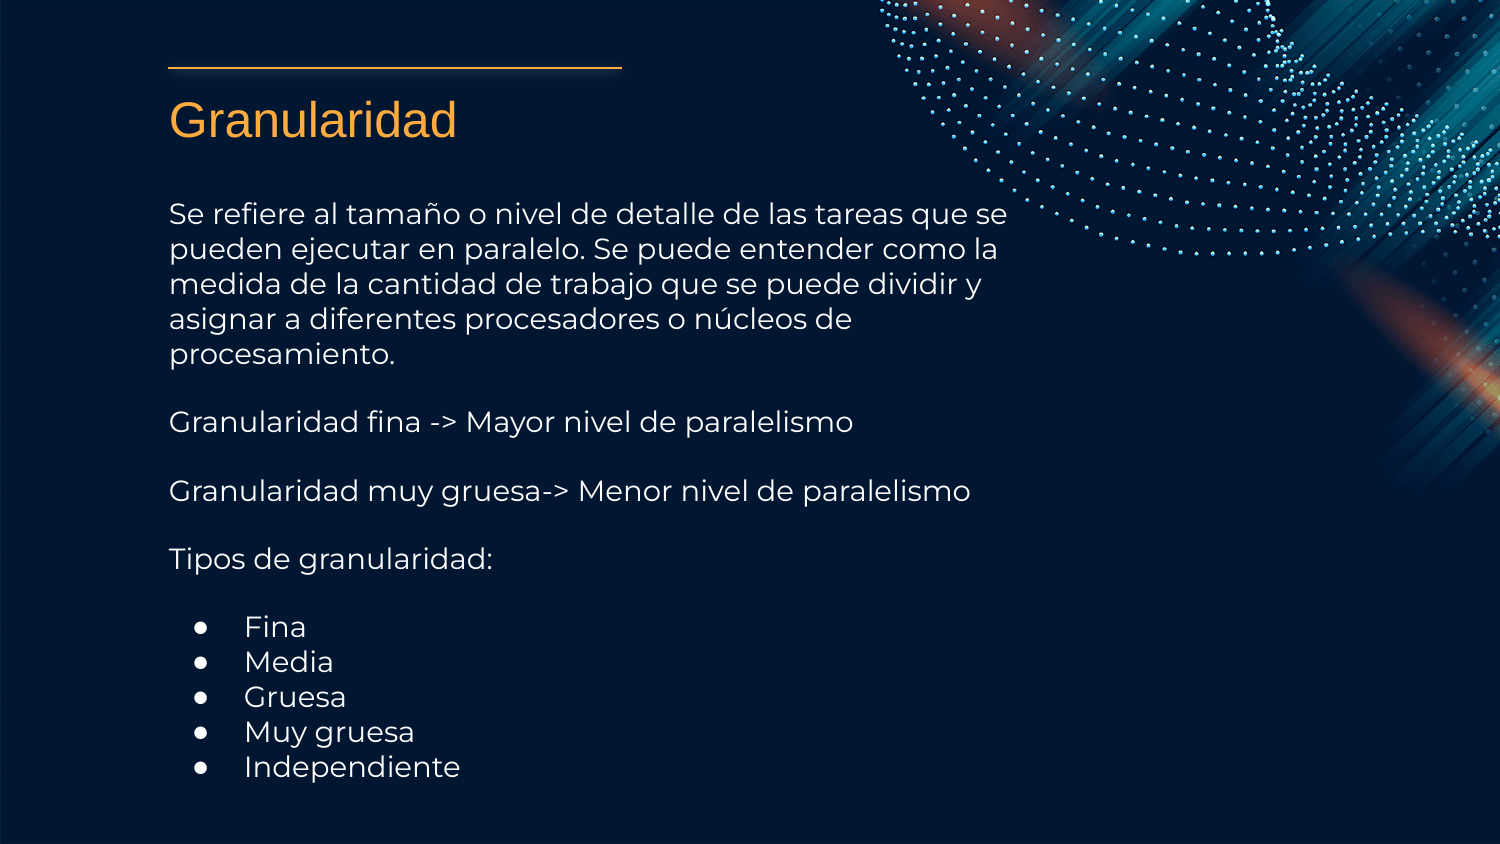

# Granularidad
Se refiere al tamaño o nivel de detalle de las tareas que se pueden ejecutar en paralelo. Se puede entender como la medida de la cantidad de trabajo que se puede dividir y asignar a diferentes procesadores o núcleos de procesamiento.
Granularidad fina -> Mayor nivel de paralelismo
Granularidad muy gruesa-> Menor nivel de paralelismo
Tipos de granularidad:
Fina
Media
Gruesa
Muy gruesa
Independiente